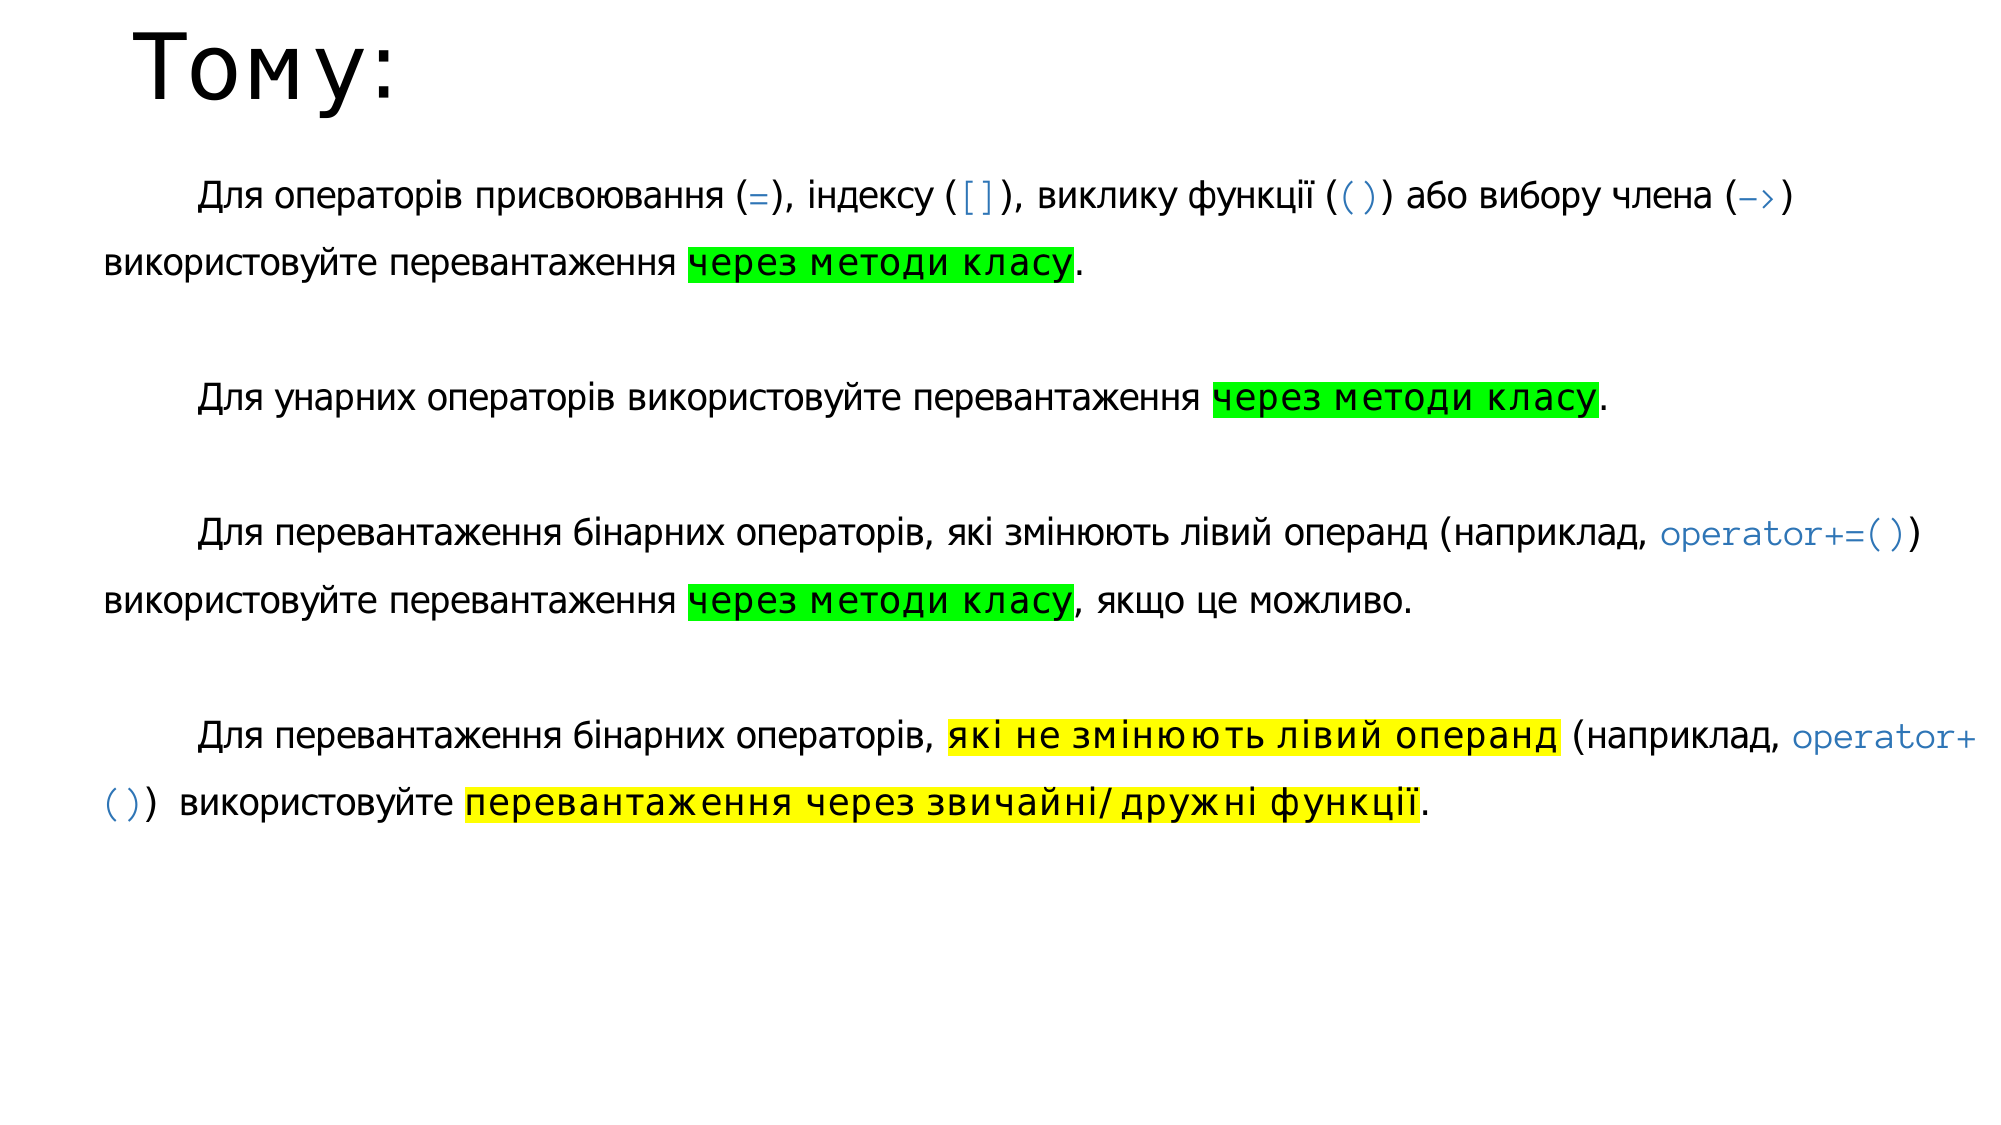

# Тому:
   Для операторів присвоювання (=), індексу ([]), виклику функції (()) або вибору члена (->) використовуйте перевантаження через методи класу.

   Для унарних операторів використовуйте перевантаження через методи класу.

   Для перевантаження бінарних операторів, які змінюють лівий операнд (наприклад, operator+=()) використовуйте перевантаження через методи класу, якщо це можливо.

   Для перевантаження бінарних операторів, які не змінюють лівий операнд (наприклад, operator+()) використовуйте перевантаження через звичайні/дружні функції.